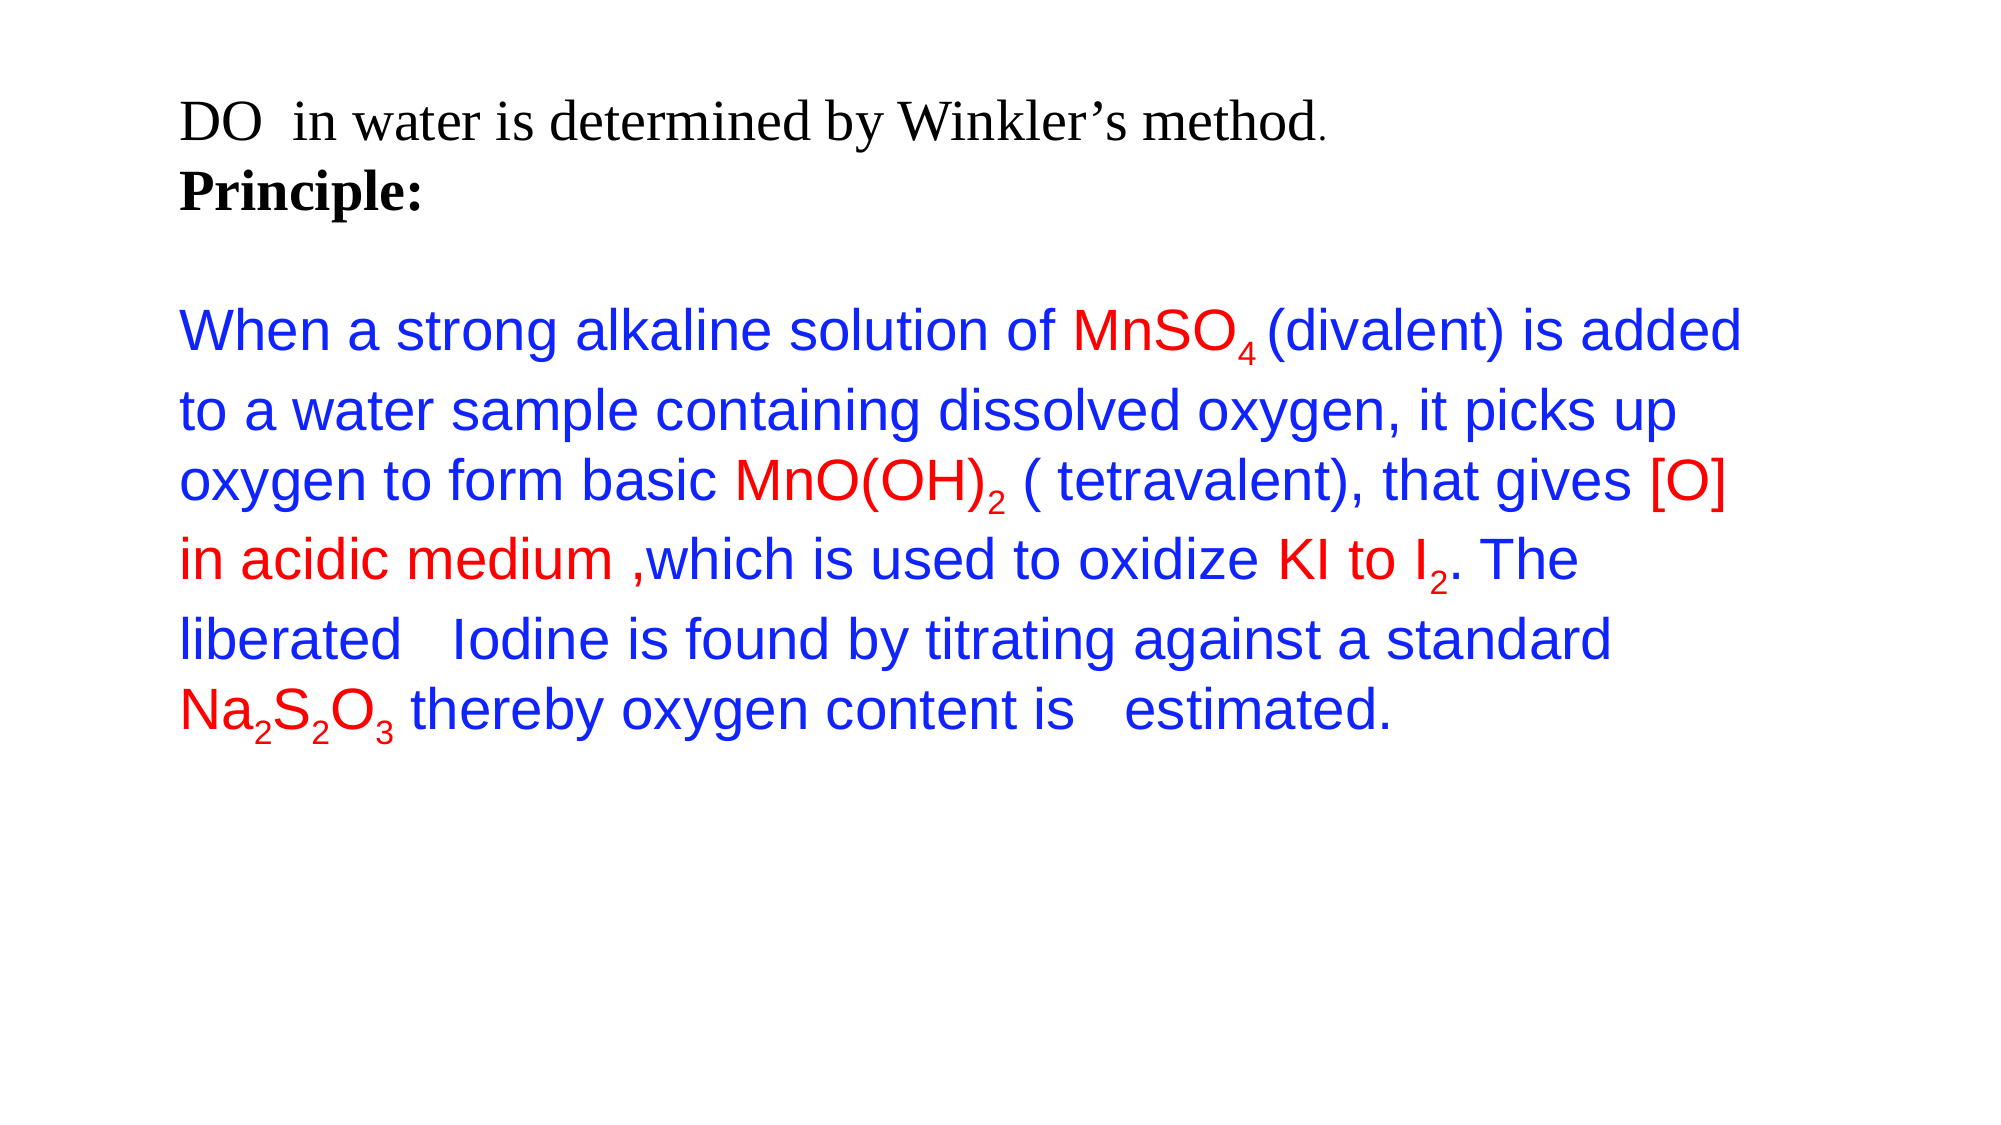

DO  in water is determined by Winkler’s method.
Principle:

When a strong alkaline solution of MnSO4 (divalent) is added   to a water sample containing dissolved oxygen, it picks up oxygen to form basic MnO(OH)2 ( tetravalent), that gives [O] in acidic medium ,which is used to oxidize KI to I2. The liberated   Iodine is found by titrating against a standard Na2S2O3 thereby oxygen content is   estimated.